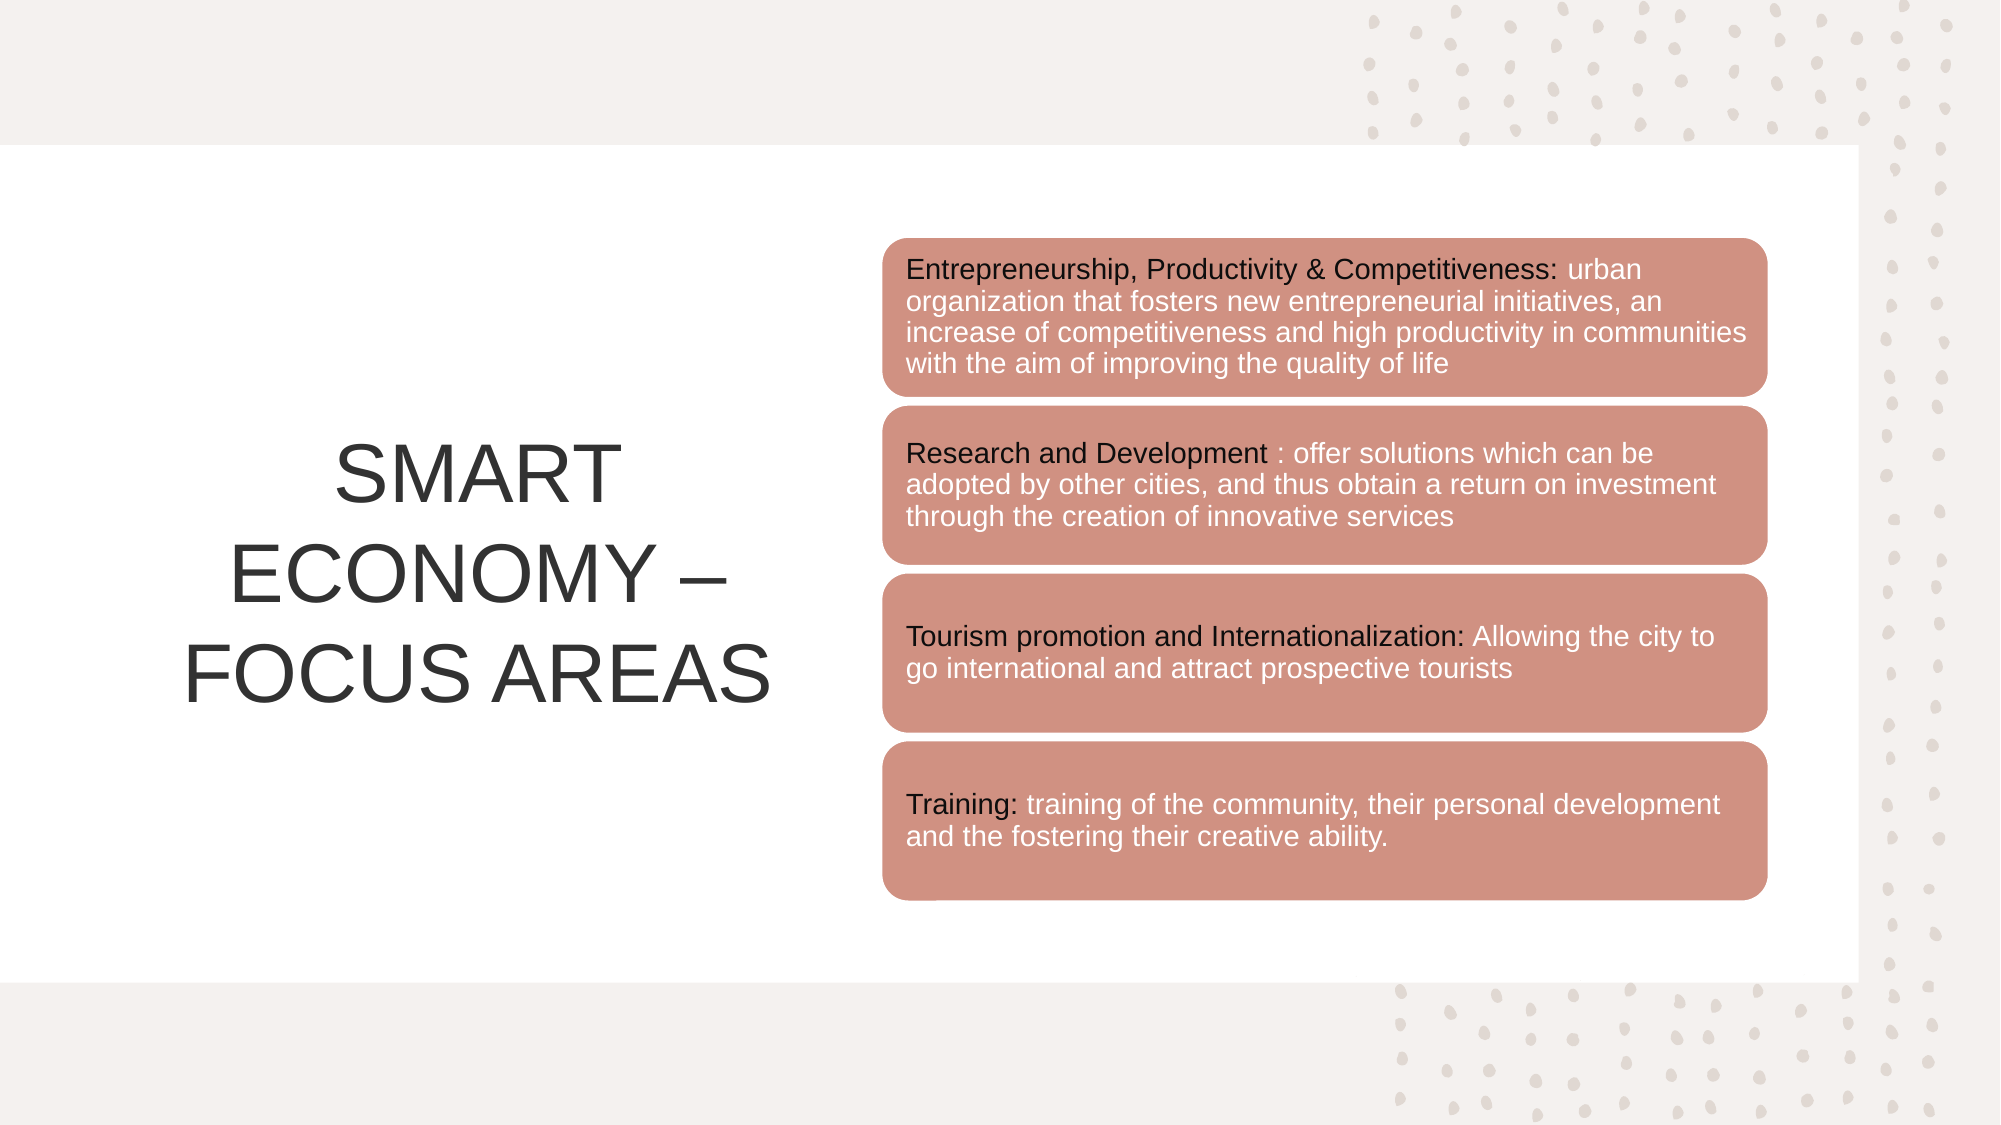

Entrepreneurship, Productivity & Competitiveness: urban organization that fosters new entrepreneurial initiatives, an increase of competitiveness and high productivity in communities with the aim of improving the quality of life
Research and Development : offer solutions which can be adopted by other cities, and thus obtain a return on investment through the creation of innovative services
Tourism promotion and Internationalization: Allowing the city to go international and attract prospective tourists
Training: training of the community, their personal development and the fostering their creative ability.
# SMART ECONOMY – FOCUS AREAS